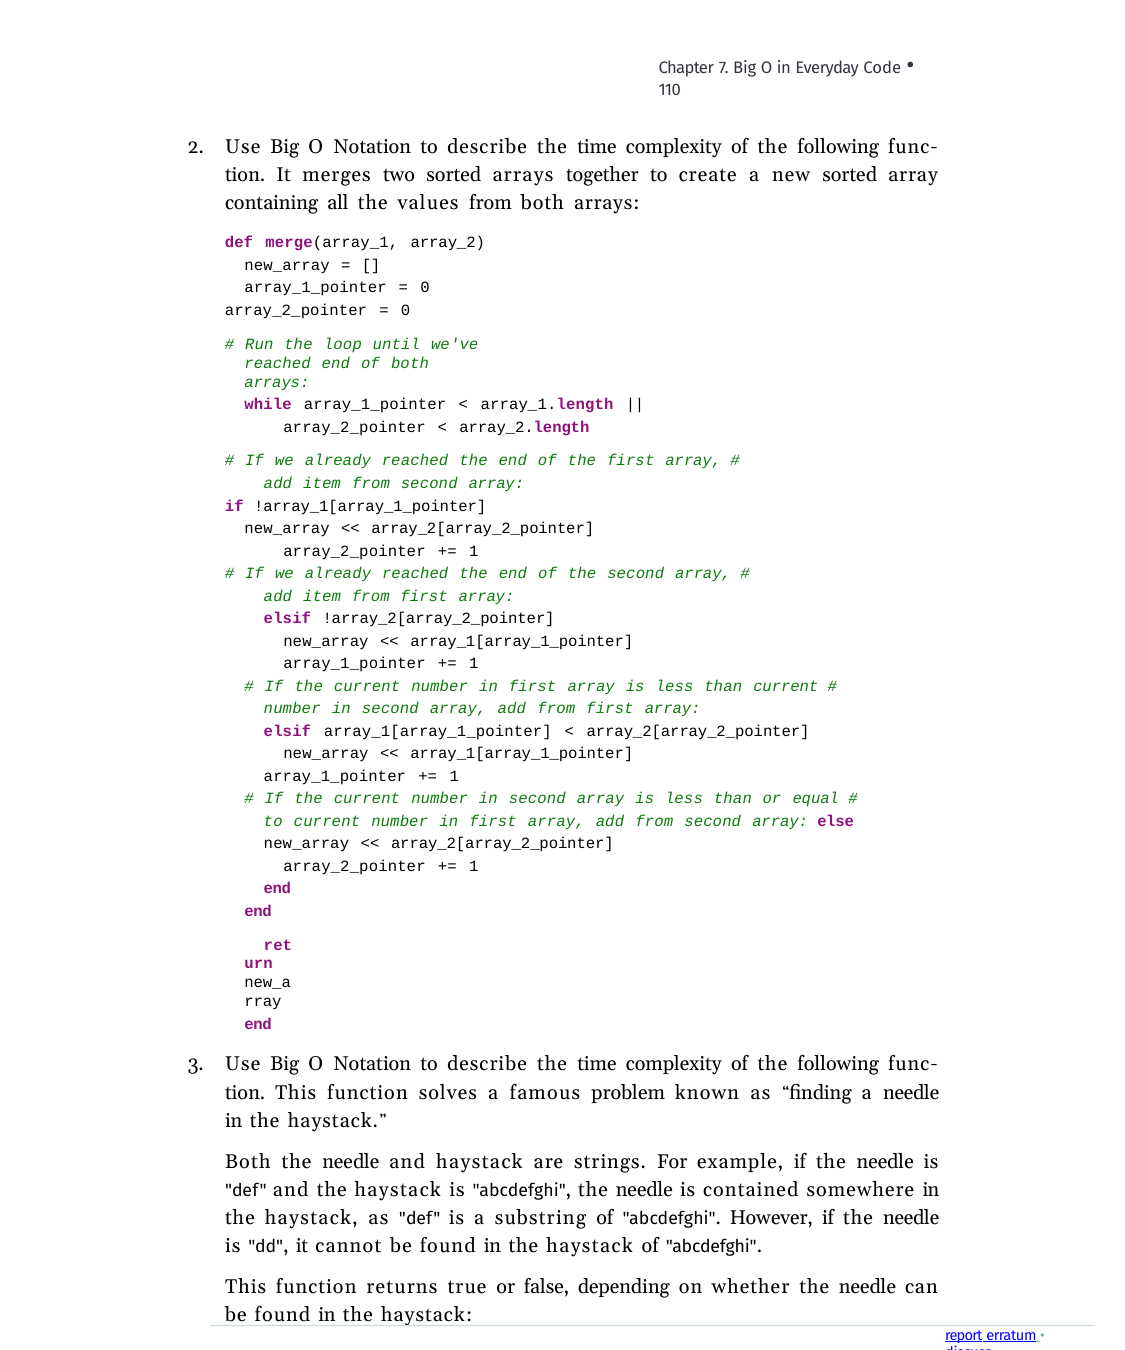

Chapter 7. Big O in Everyday Code • 110

Use Big O Notation to describe the time complexity of the following func- tion. It merges two sorted arrays together to create a new sorted array containing all the values from both arrays:
def merge(array_1, array_2) new_array = [] array_1_pointer = 0
array_2_pointer = 0
# Run the loop until we've reached end of both arrays:
while array_1_pointer < array_1.length || array_2_pointer < array_2.length
# If we already reached the end of the first array, # add item from second array:
if !array_1[array_1_pointer]
new_array << array_2[array_2_pointer] array_2_pointer += 1
# If we already reached the end of the second array, # add item from first array:
elsif !array_2[array_2_pointer] new_array << array_1[array_1_pointer] array_1_pointer += 1
# If the current number in first array is less than current # number in second array, add from first array:
elsif array_1[array_1_pointer] < array_2[array_2_pointer] new_array << array_1[array_1_pointer]
array_1_pointer += 1
# If the current number in second array is less than or equal # to current number in first array, add from second array: else
new_array << array_2[array_2_pointer] array_2_pointer += 1
end end
return new_array
end
Use Big O Notation to describe the time complexity of the following func- tion. This function solves a famous problem known as “finding a needle in the haystack.”
Both the needle and haystack are strings. For example, if the needle is "def" and the haystack is "abcdefghi", the needle is contained somewhere in the haystack, as "def" is a substring of "abcdefghi". However, if the needle is "dd", it cannot be found in the haystack of "abcdefghi".
This function returns true or false, depending on whether the needle can be found in the haystack:
report erratum • discuss